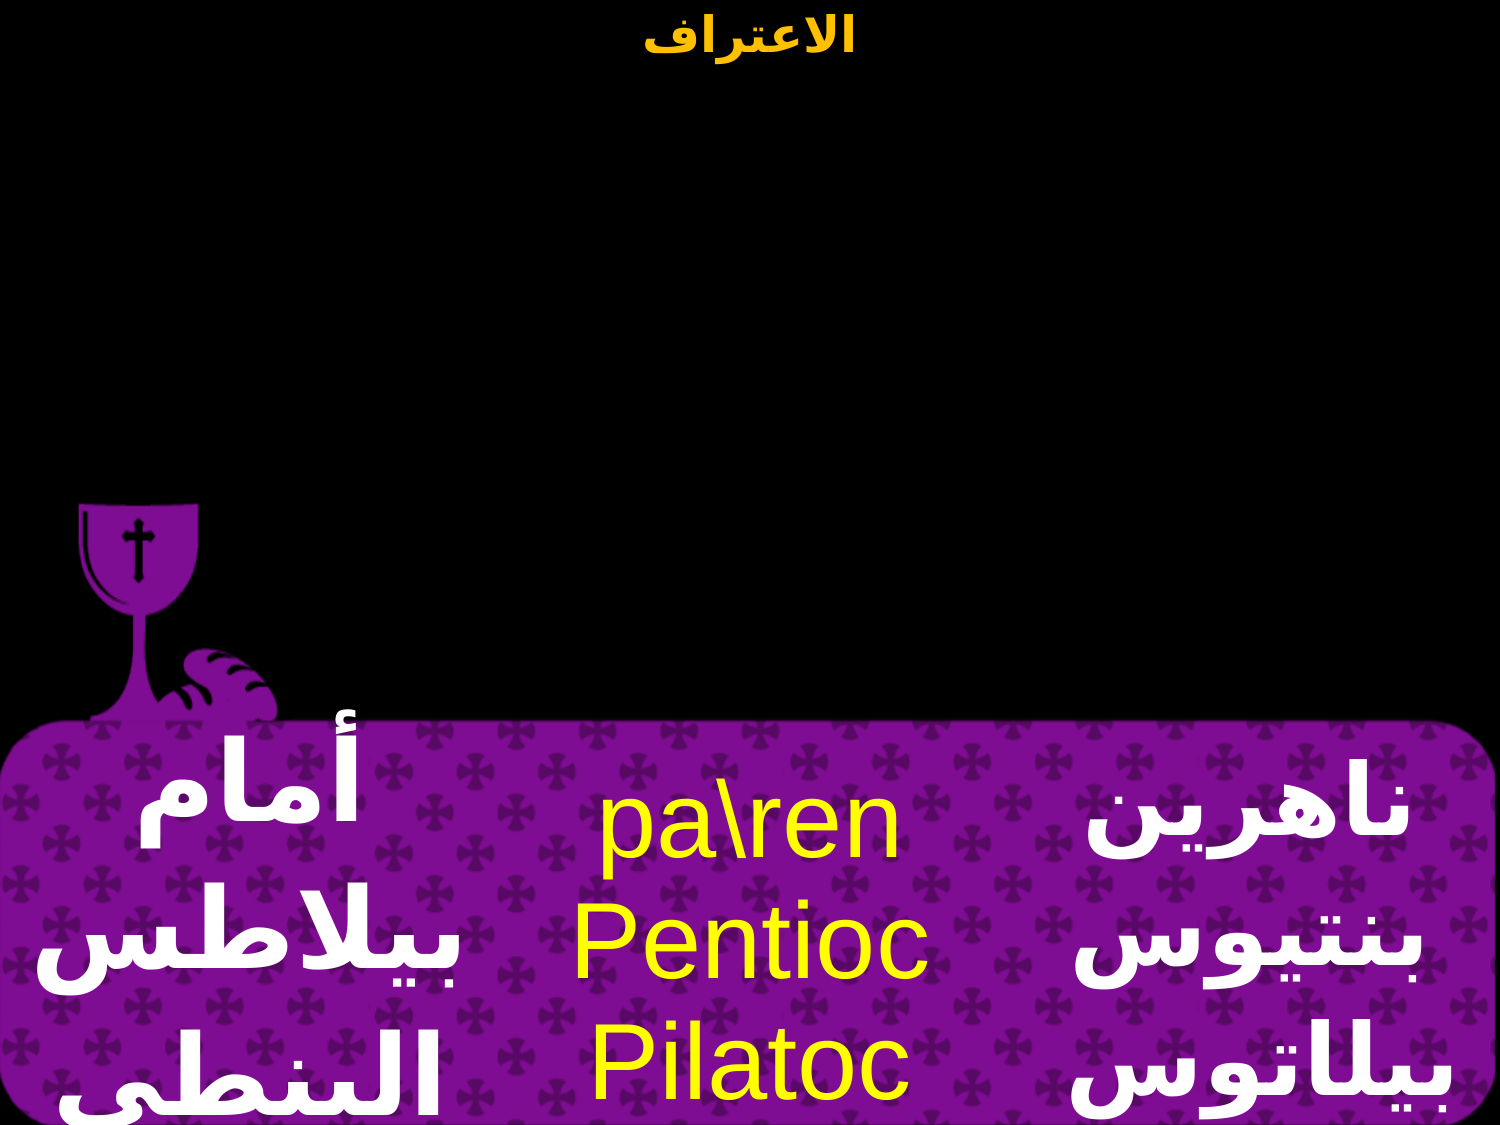

| أمام بيلاطس البنطي | pa\ren Pentioc Pilatoc | ناهرين بنتيوس بيلاتوس |
| --- | --- | --- |